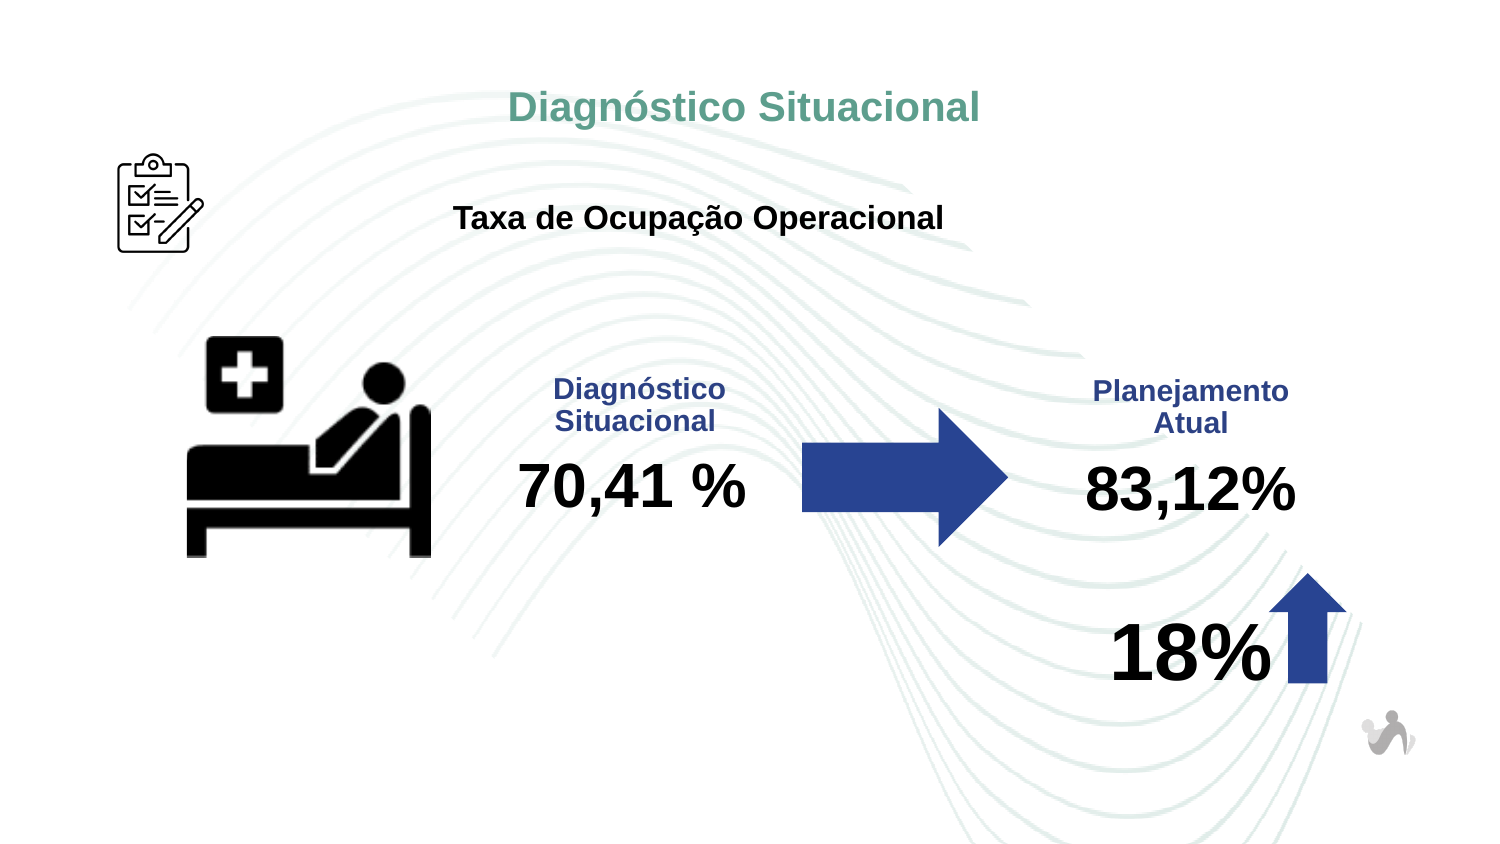

Diagnóstico Situacional

Taxa de Ocupação Operacional

Diagnóstico Situacional
Planejamento Atual

70,41 %
83,12%
18%